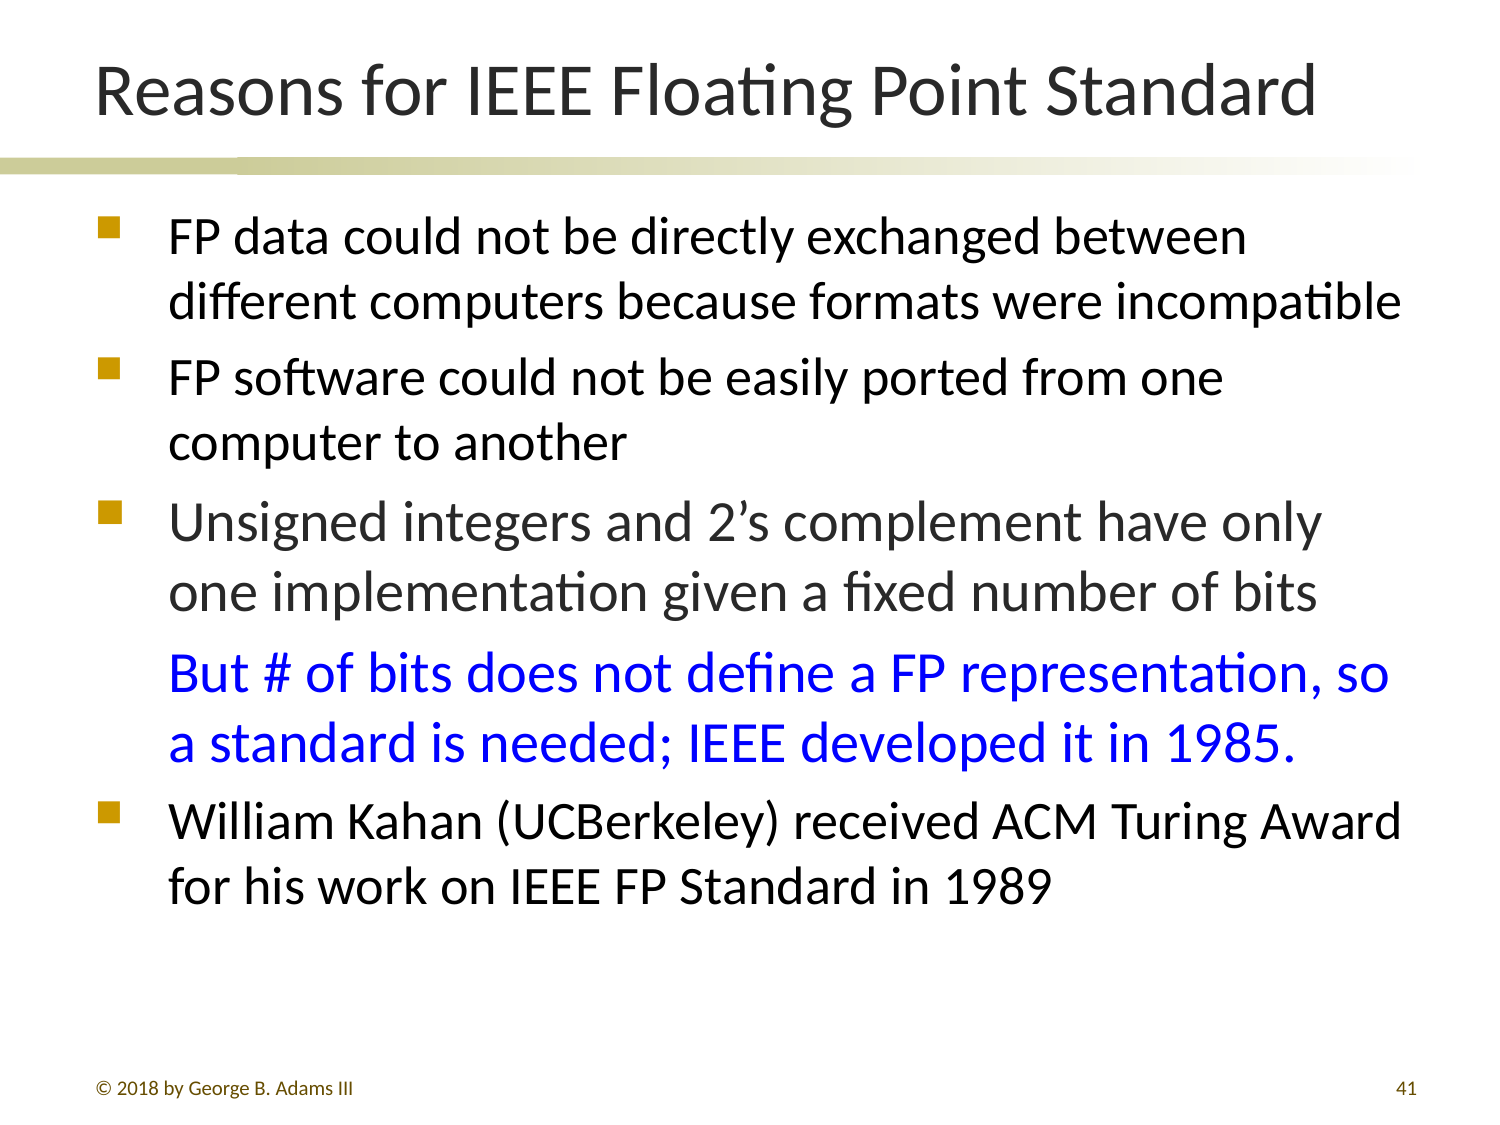

# Reasons for IEEE Floating Point Standard
FP data could not be directly exchanged between different computers because formats were incompatible
FP software could not be easily ported from one computer to another
Unsigned integers and 2’s complement have only one implementation given a fixed number of bits
But # of bits does not define a FP representation, so a standard is needed; IEEE developed it in 1985.
William Kahan (UCBerkeley) received ACM Turing Award for his work on IEEE FP Standard in 1989
© 2018 by George B. Adams III
41